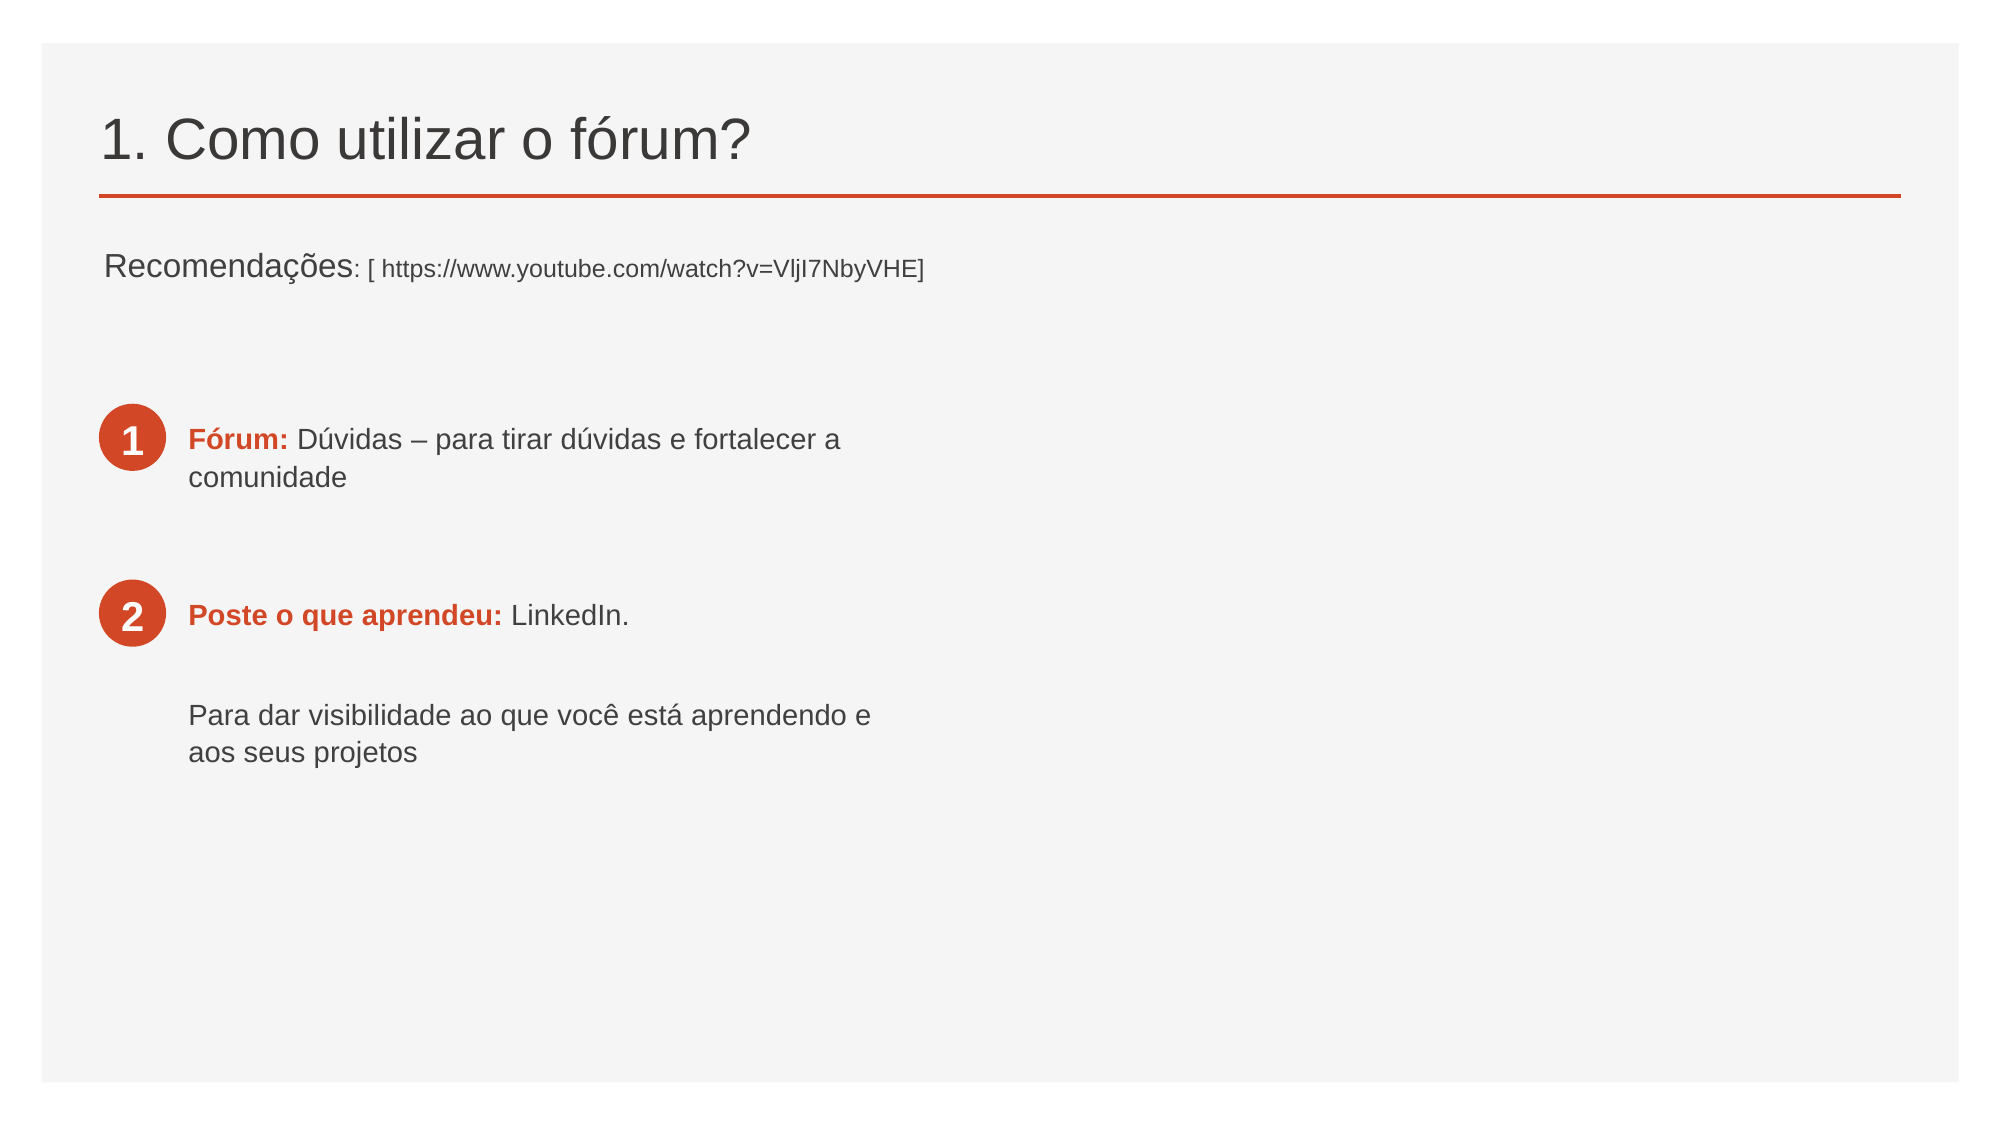

# 1. Como utilizar o fórum?
Recomendações: [ https://www.youtube.com/watch?v=VljI7NbyVHE]

1
Fórum: Dúvidas – para tirar dúvidas e fortalecer a comunidade

2
Poste o que aprendeu: LinkedIn.
Para dar visibilidade ao que você está aprendendo e aos seus projetos